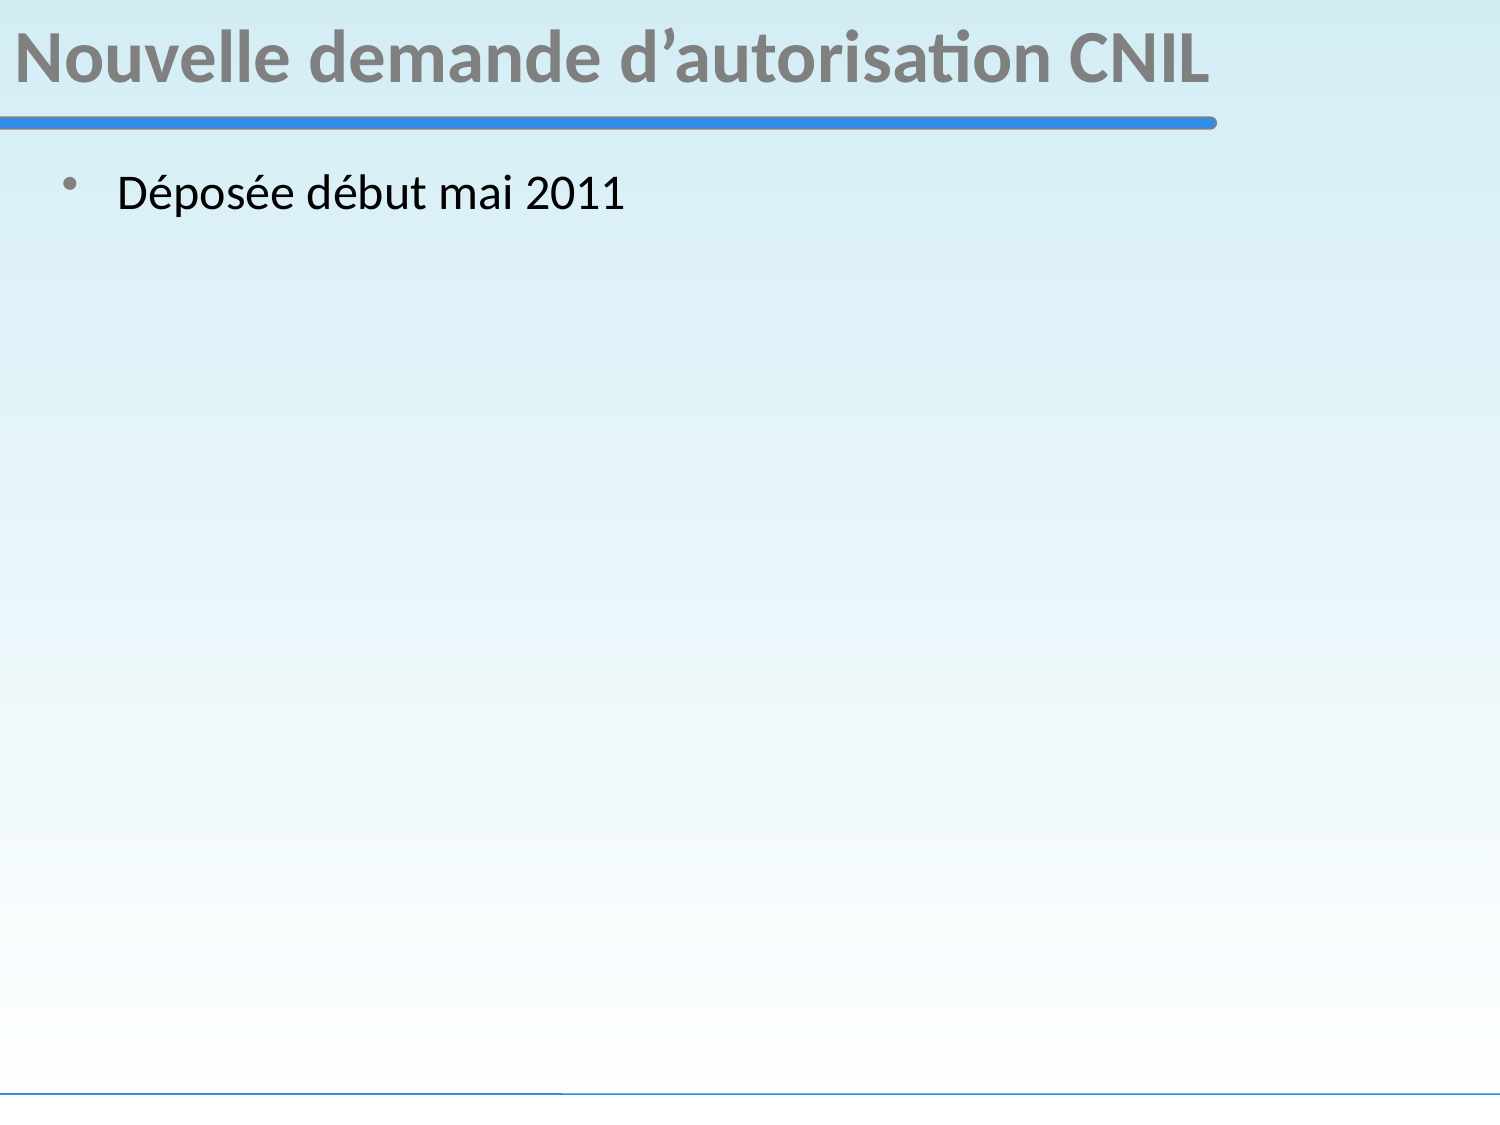

# Nouvelle demande d’autorisation CNIL
Déposée début mai 2011